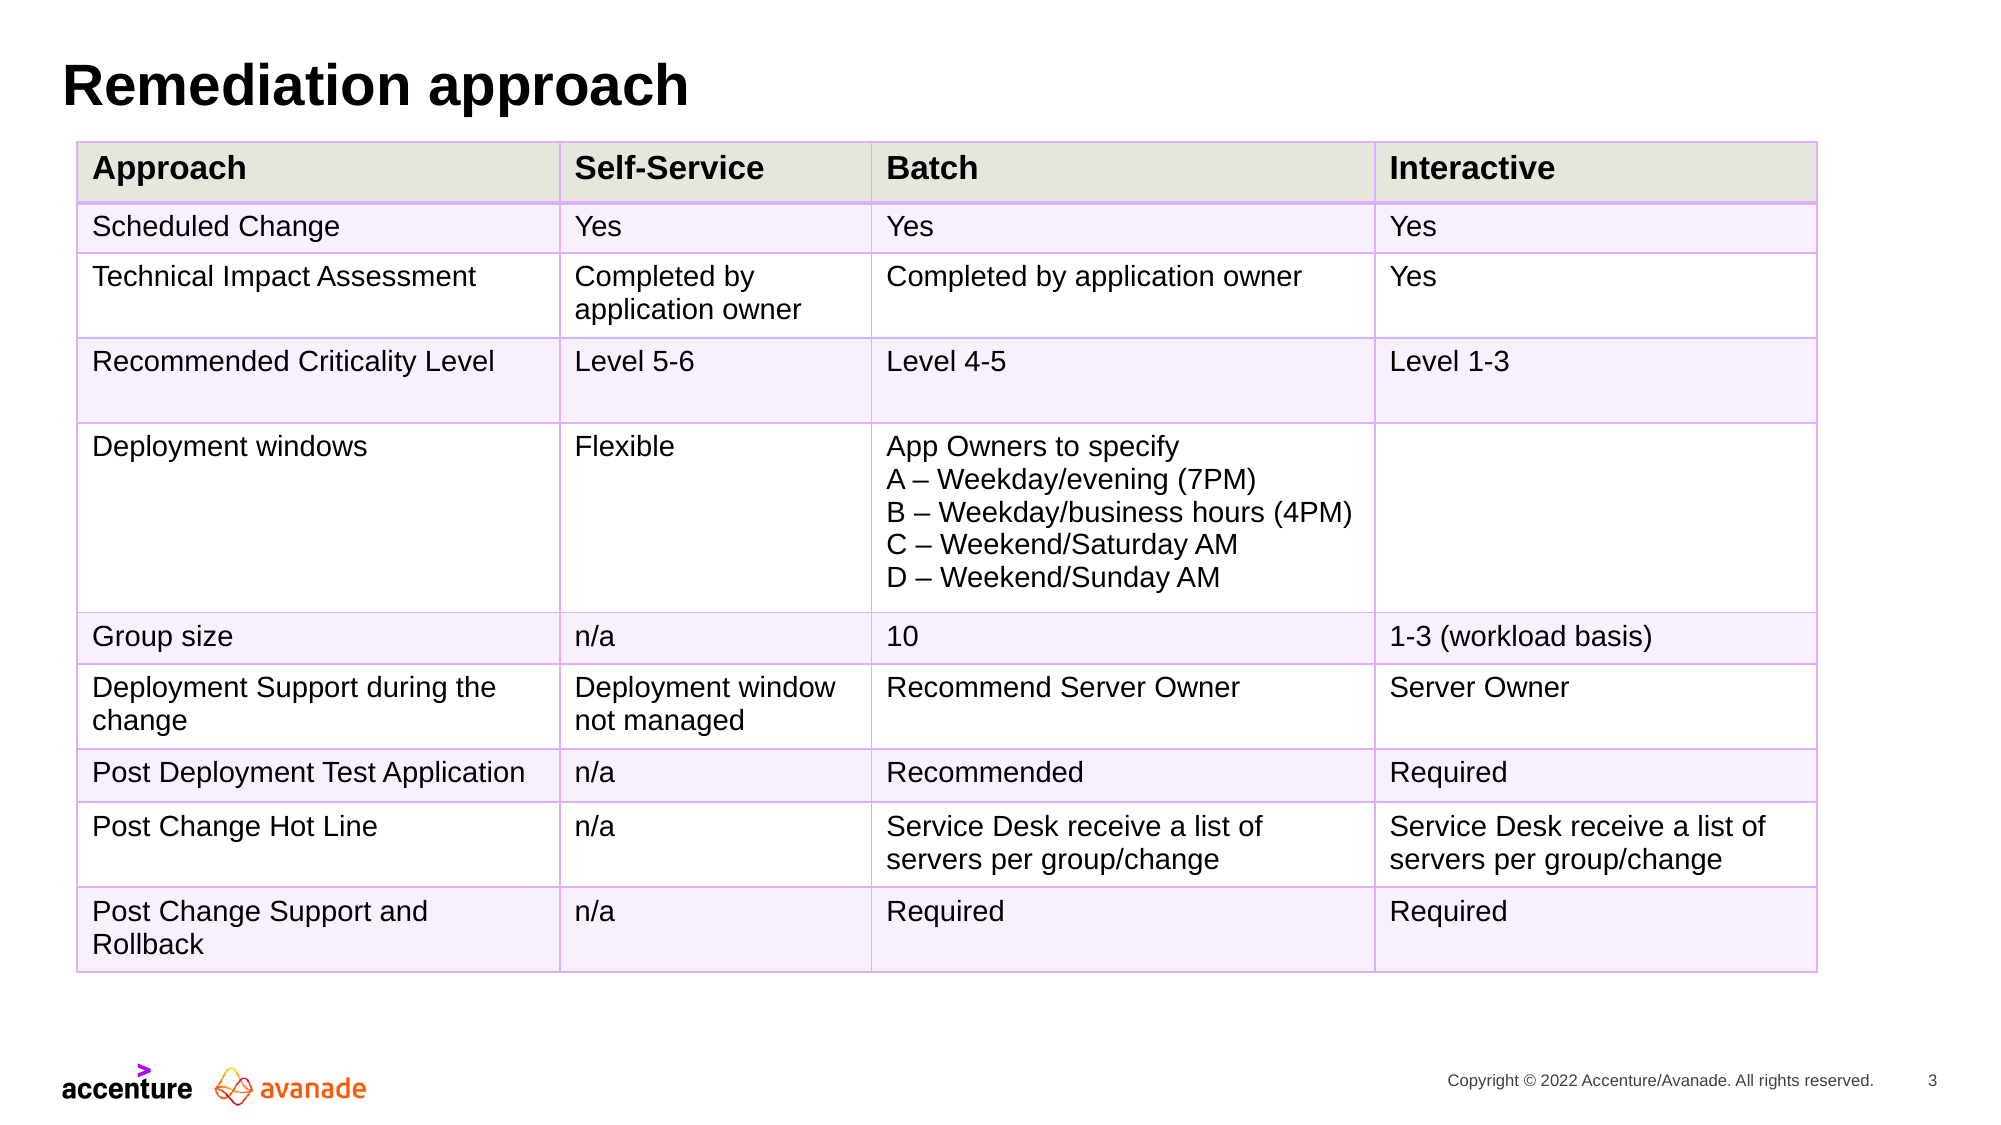

Build remediation artefacts
Roll out Plan
# Remediation approach
| Approach | Self-Service | Batch | Interactive |
| --- | --- | --- | --- |
| Scheduled Change | Yes | Yes | Yes |
| Technical Impact Assessment | Completed by application owner | Completed by application owner | Yes |
| Recommended Criticality Level | Level 5-6 | Level 4-5 | Level 1-3 |
| Deployment windows | Flexible | App Owners to specify A – Weekday/evening (7PM) B – Weekday/business hours (4PM) C – Weekend/Saturday AM D – Weekend/Sunday AM |  |
| Group size | n/a | 10 | 1-3 (workload basis) |
| Deployment Support during the change | Deployment window not managed | Recommend Server Owner | Server Owner |
| Post Deployment Test Application | n/a | Recommended | Required |
| Post Change Hot Line | n/a | Service Desk receive a list of servers per group/change | Service Desk receive a list of servers per group/change |
| Post Change Support and Rollback | n/a | Required | Required |